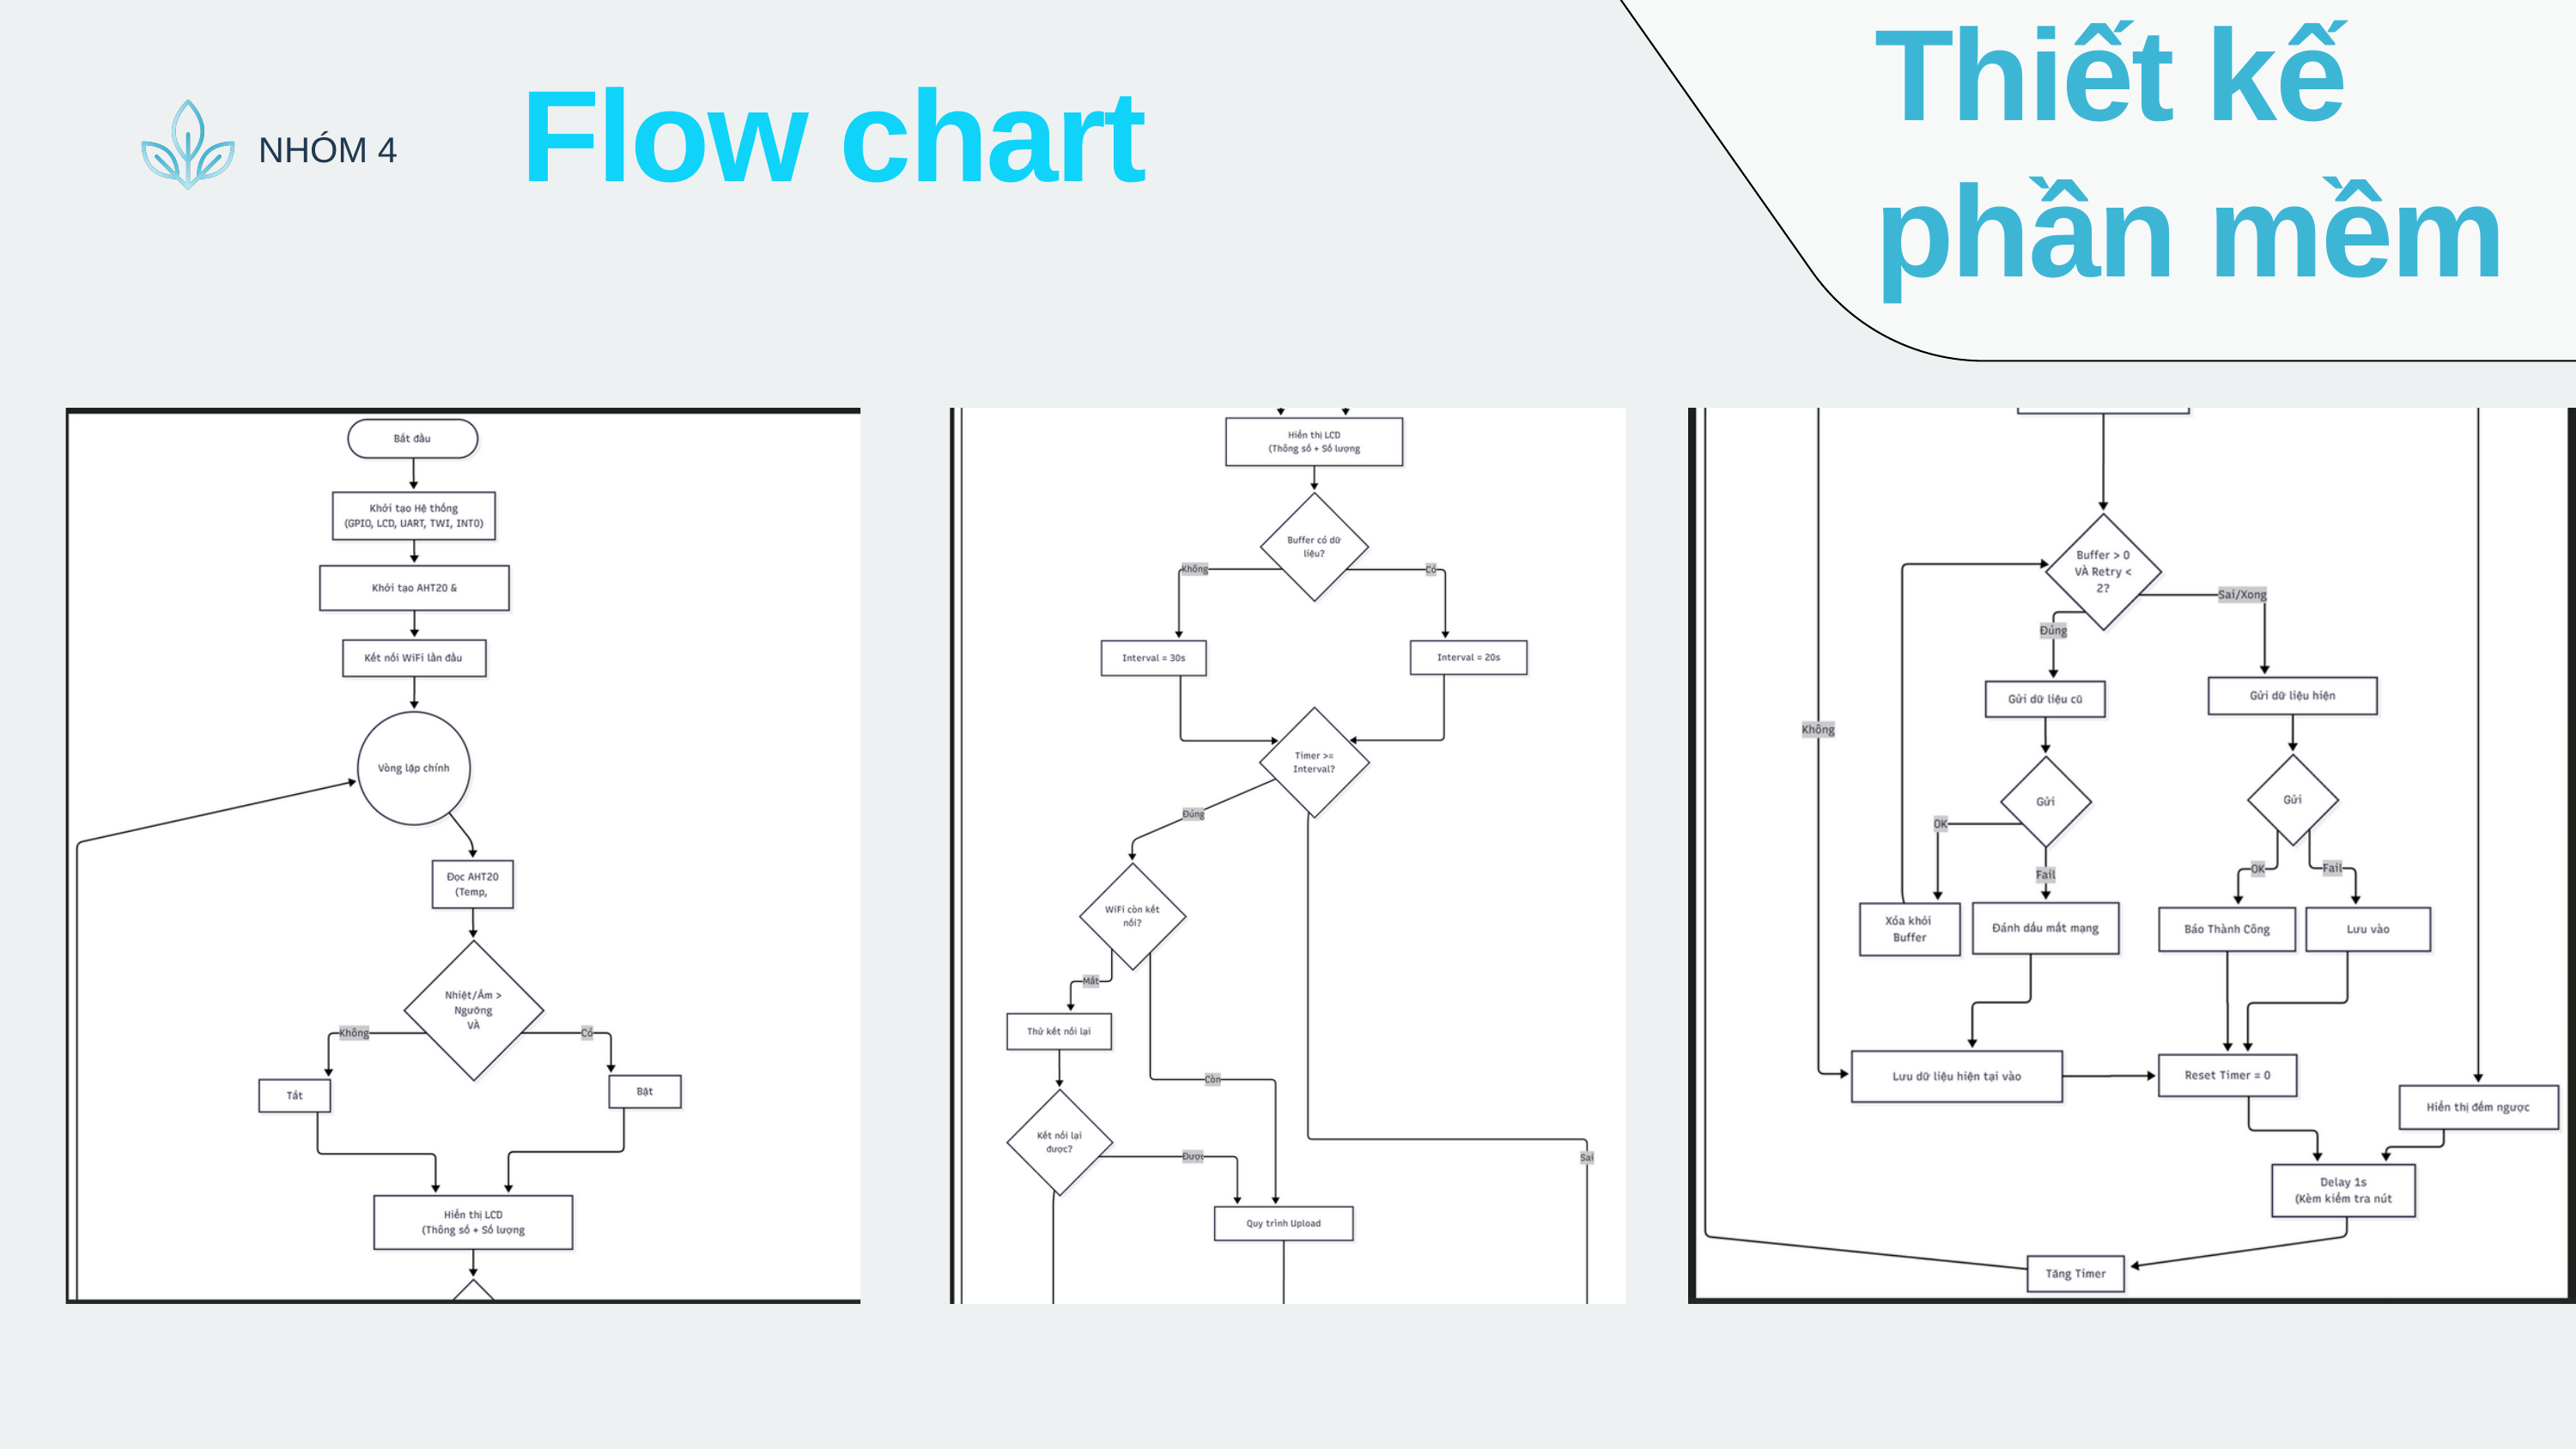

Thiết kế phần mềm
Flow chart

NHÓM 4